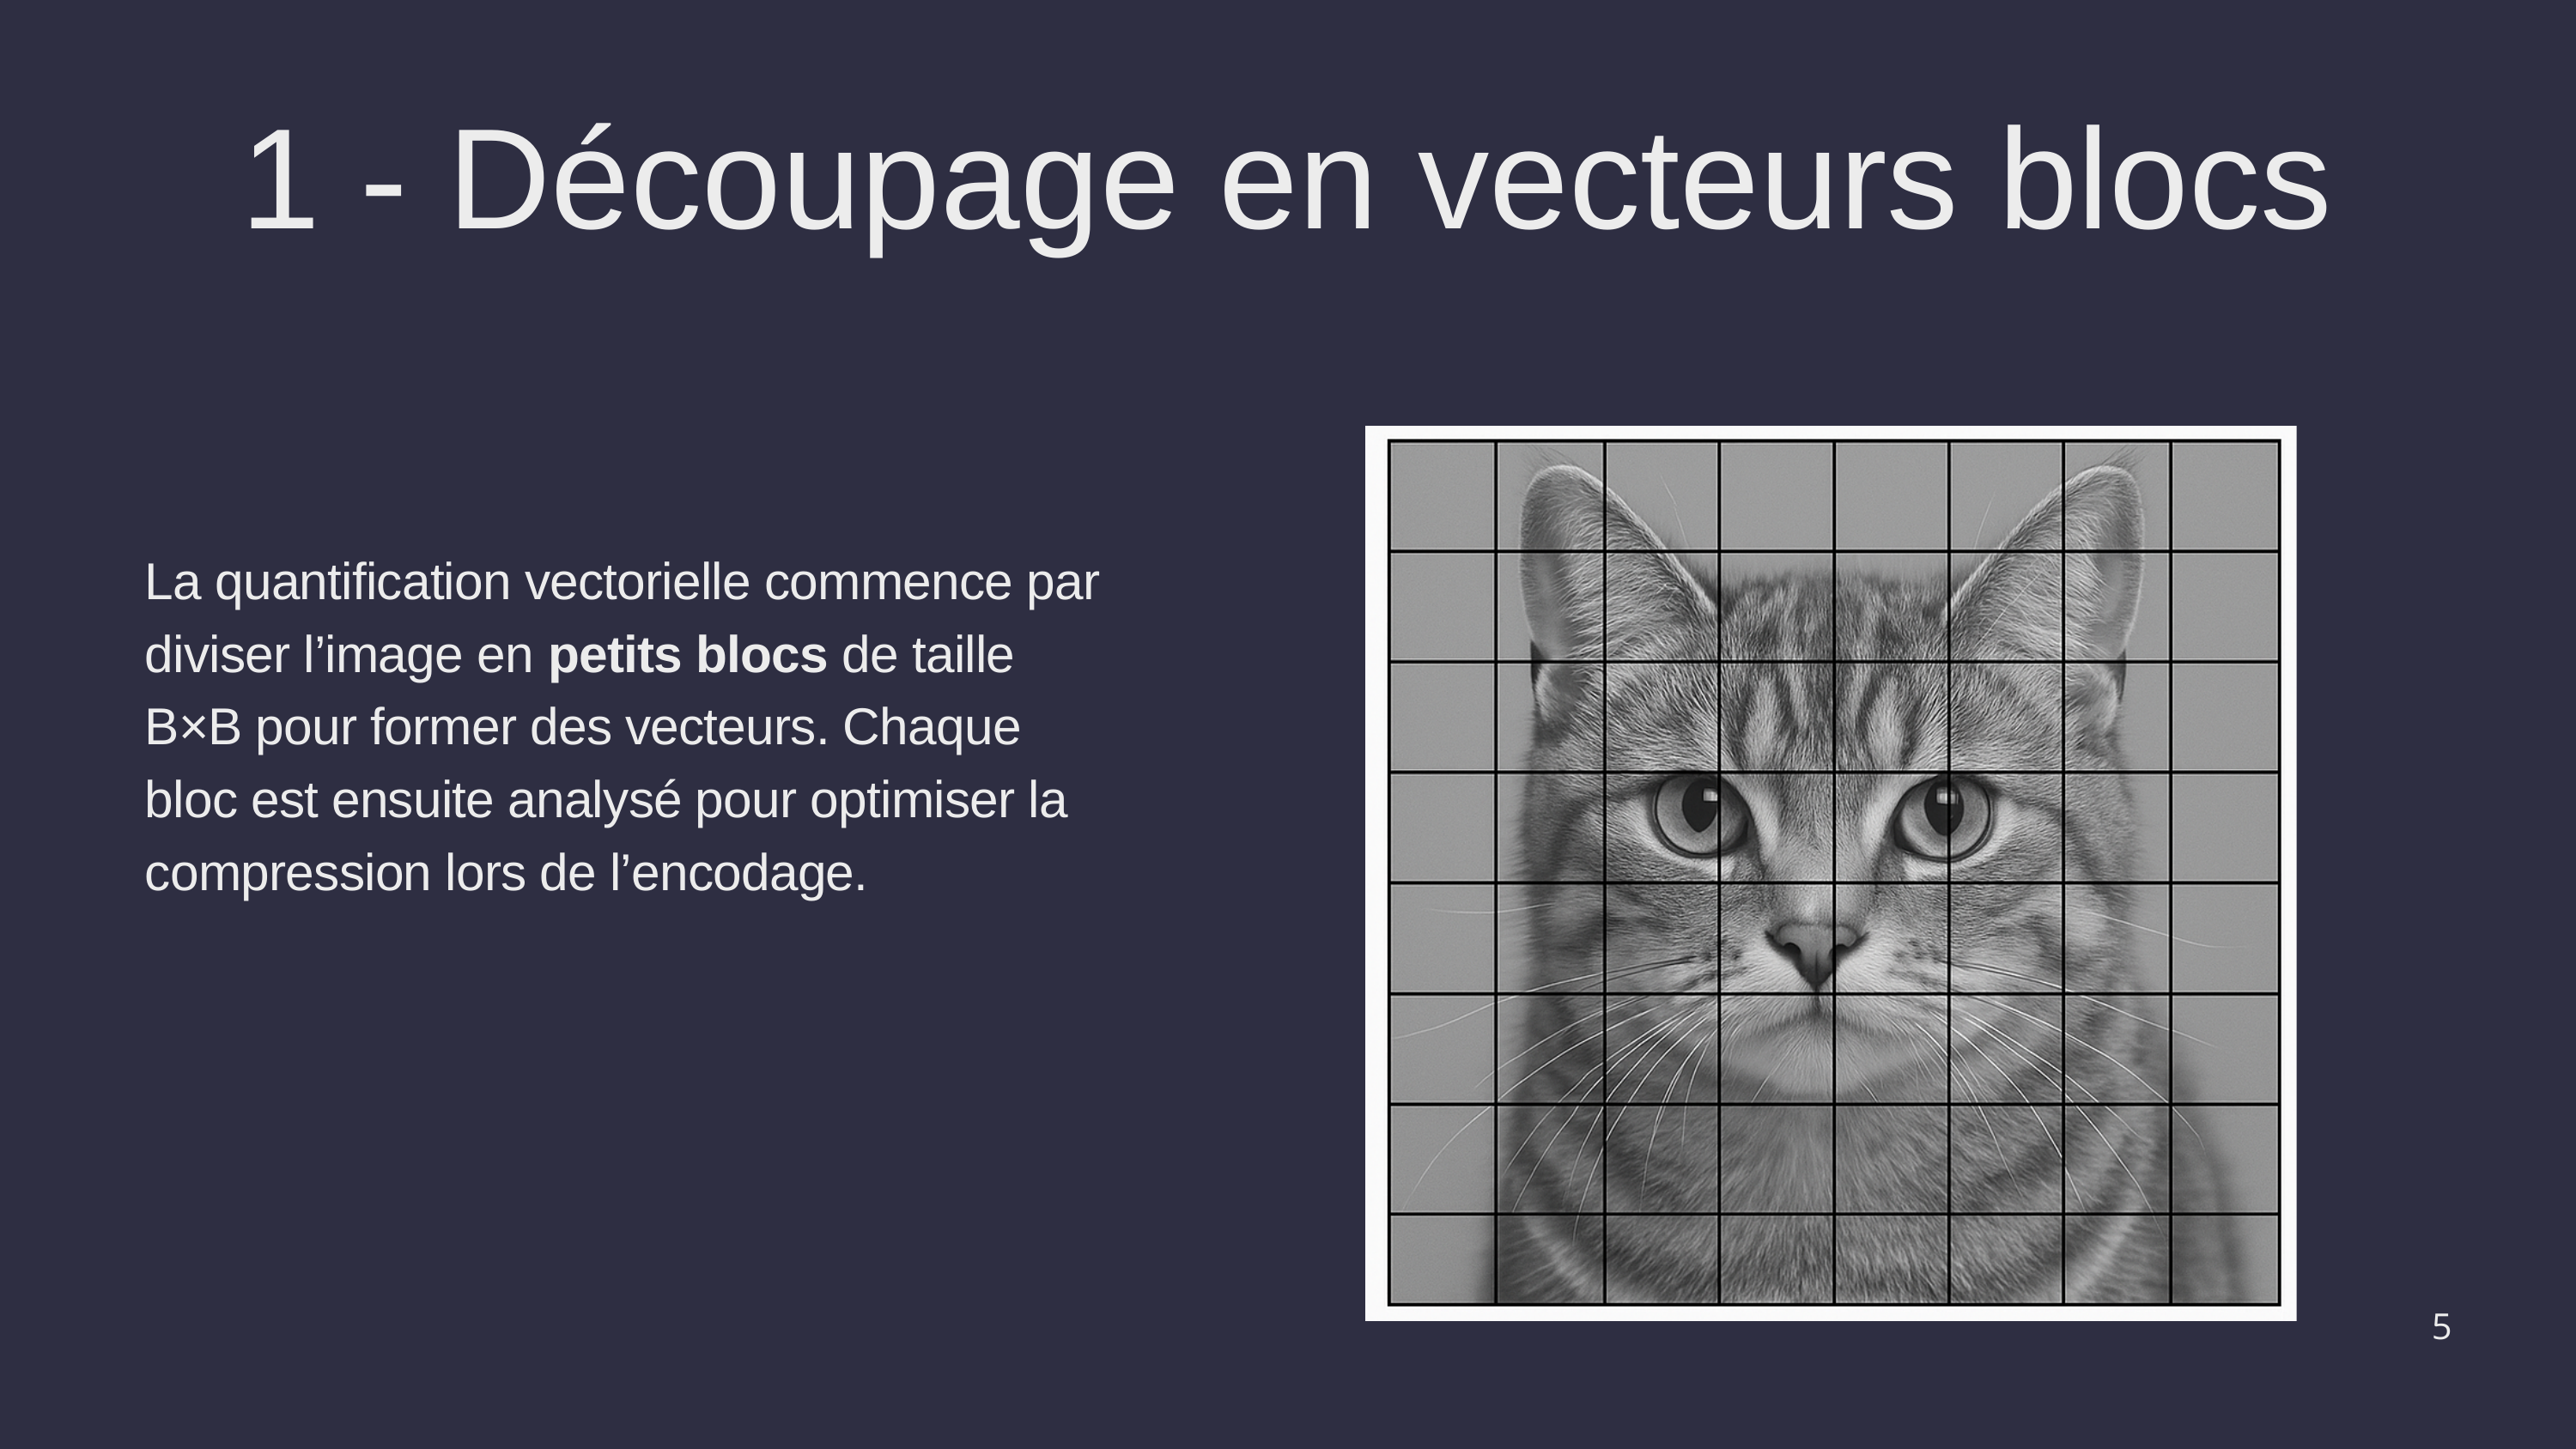

1 - Découpage en vecteurs blocs

La quantification vectorielle commence par diviser l’image en petits blocs de taille B×B pour former des vecteurs. Chaque bloc est ensuite analysé pour optimiser la compression lors de l’encodage.
5